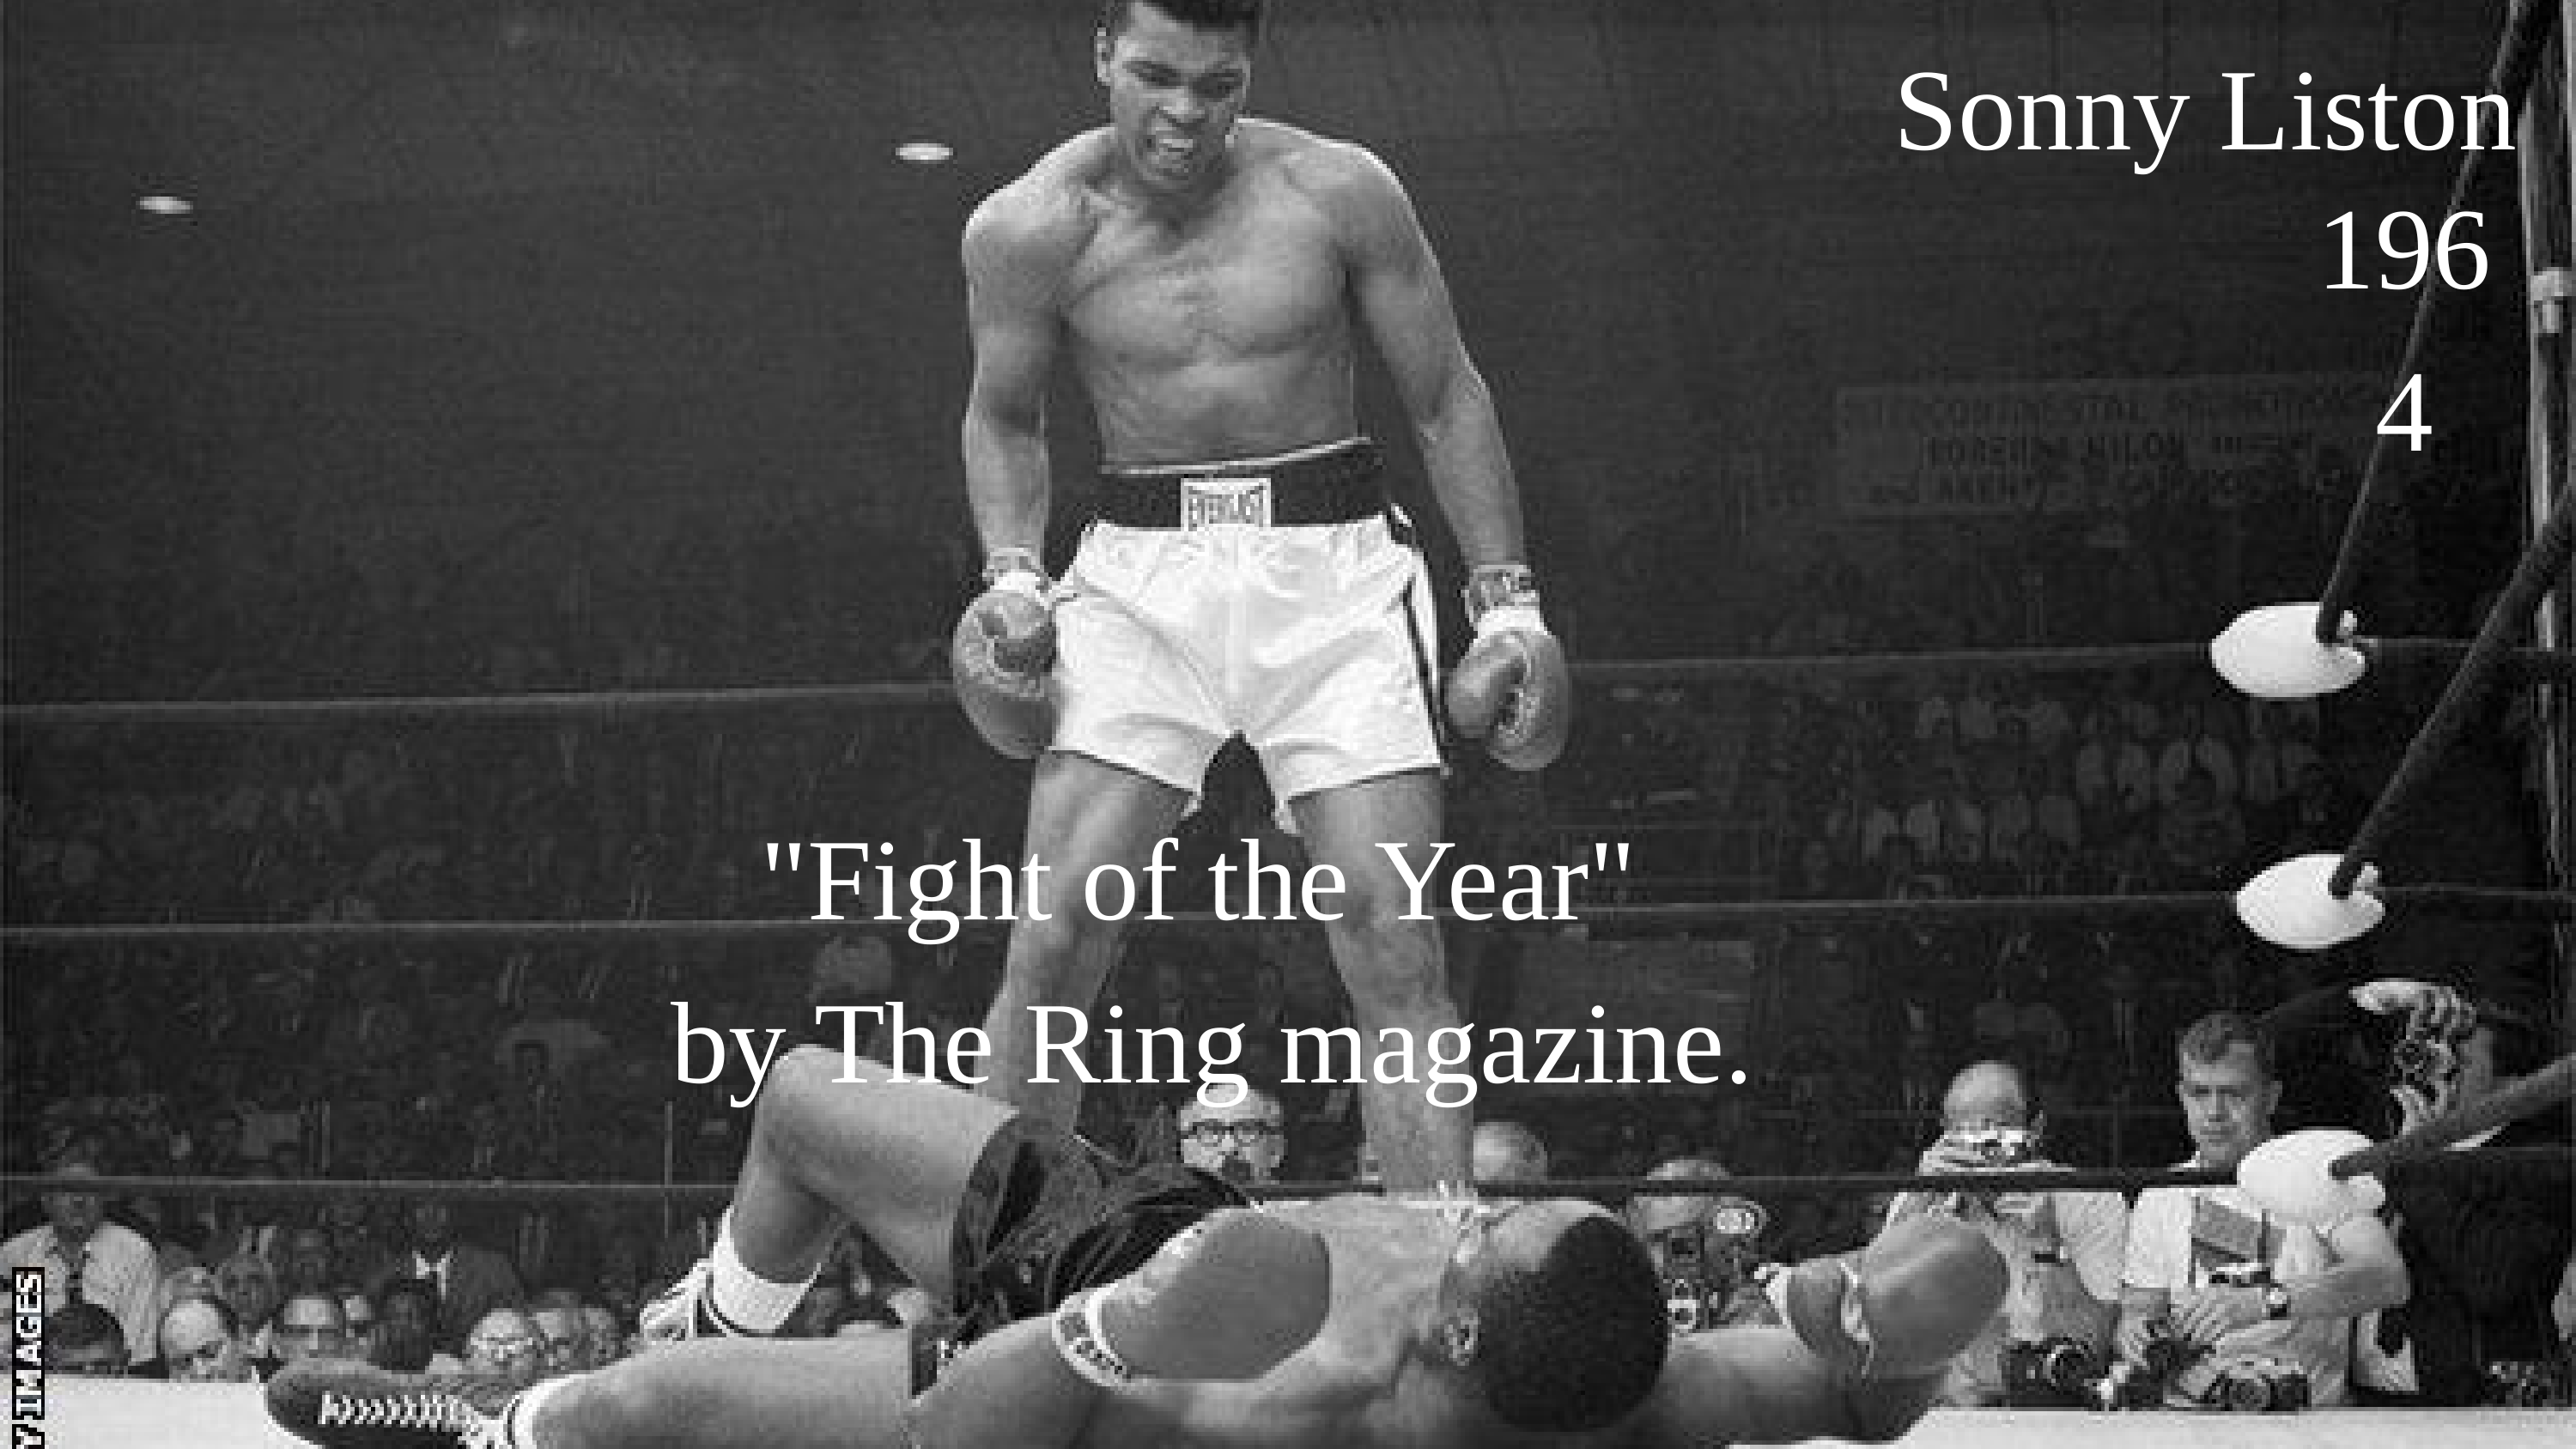

Sonny Liston
1964
"Fight of the Year"
by The Ring magazine.